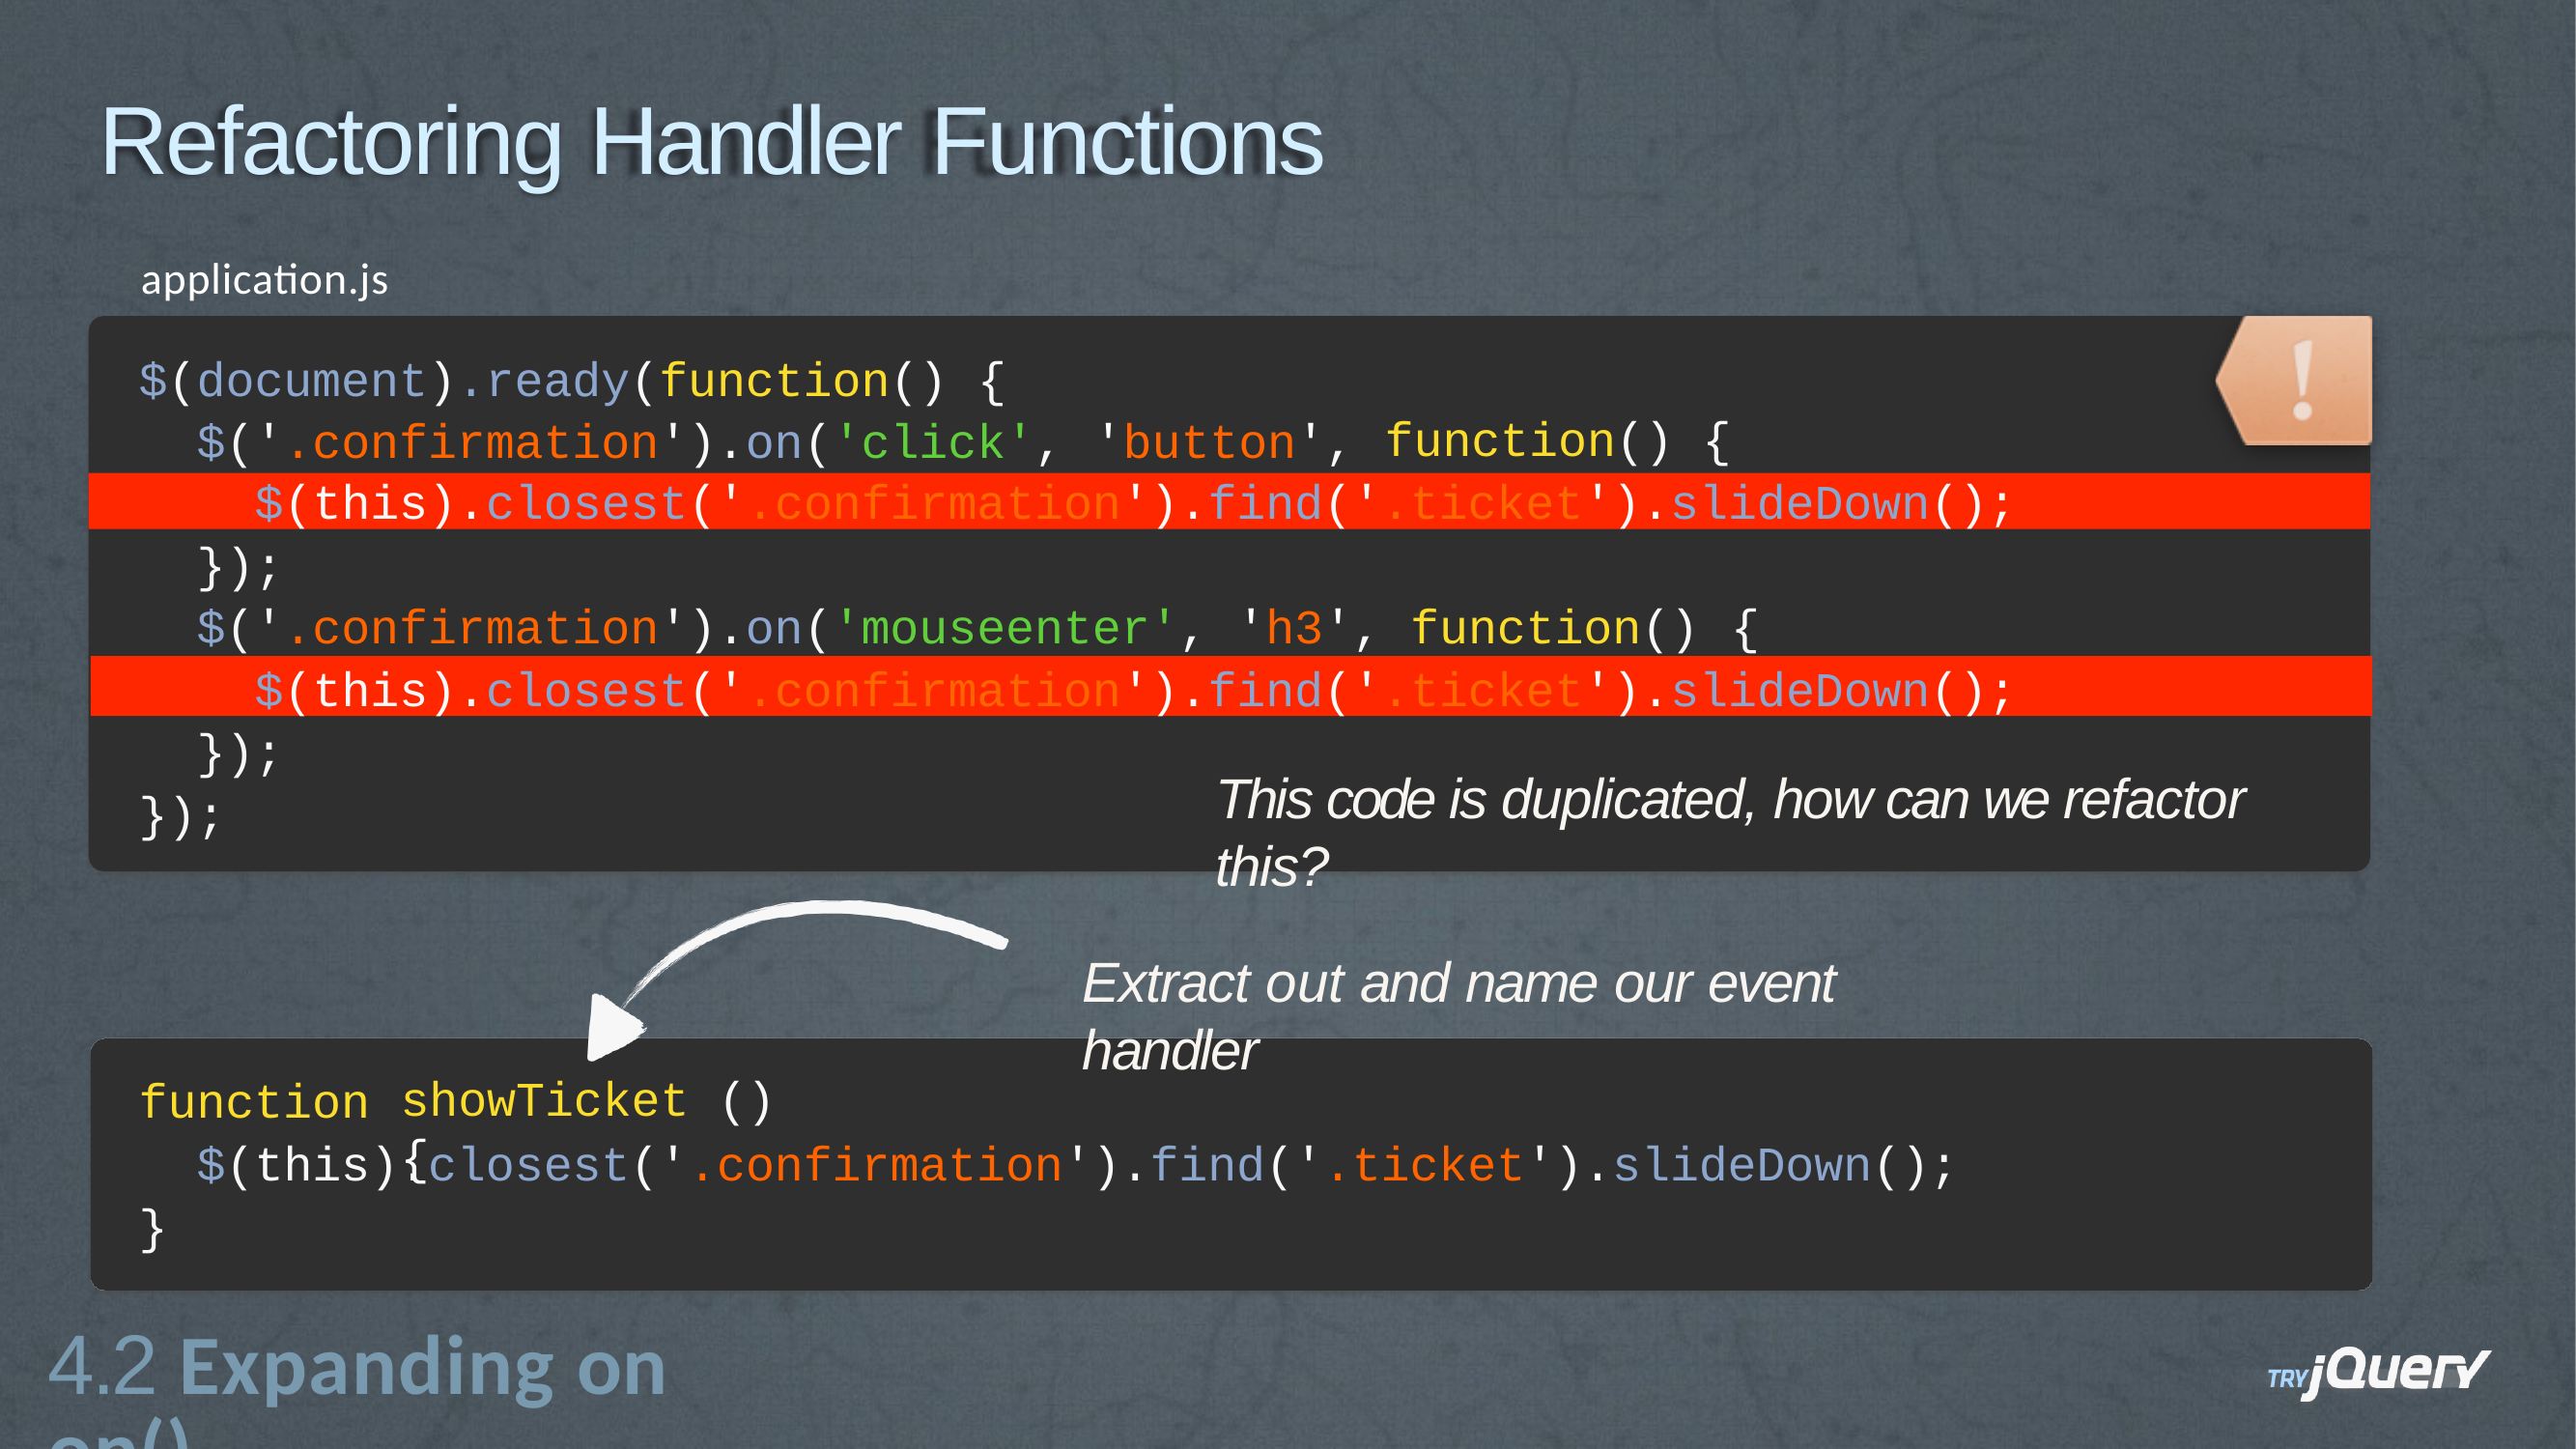

# Refactoring Handler Functions

application.js

$(document).ready(function() {
$('.confirmation').on('click', 'button',

function() {
$(this).closest('.confirmation').find('.ticket').slideDown();
});
$('.confirmation').on('mouseenter', 'h3', function() {
$(this).closest('.confirmation').find('.ticket').slideDown();
});
});
This code is duplicated, how can we refactor this?

Extract out and name our event handler

showTicket () {
function
$(this).closest('.confirmation').find('.ticket').slideDown();
}
4.2 Expanding on on()